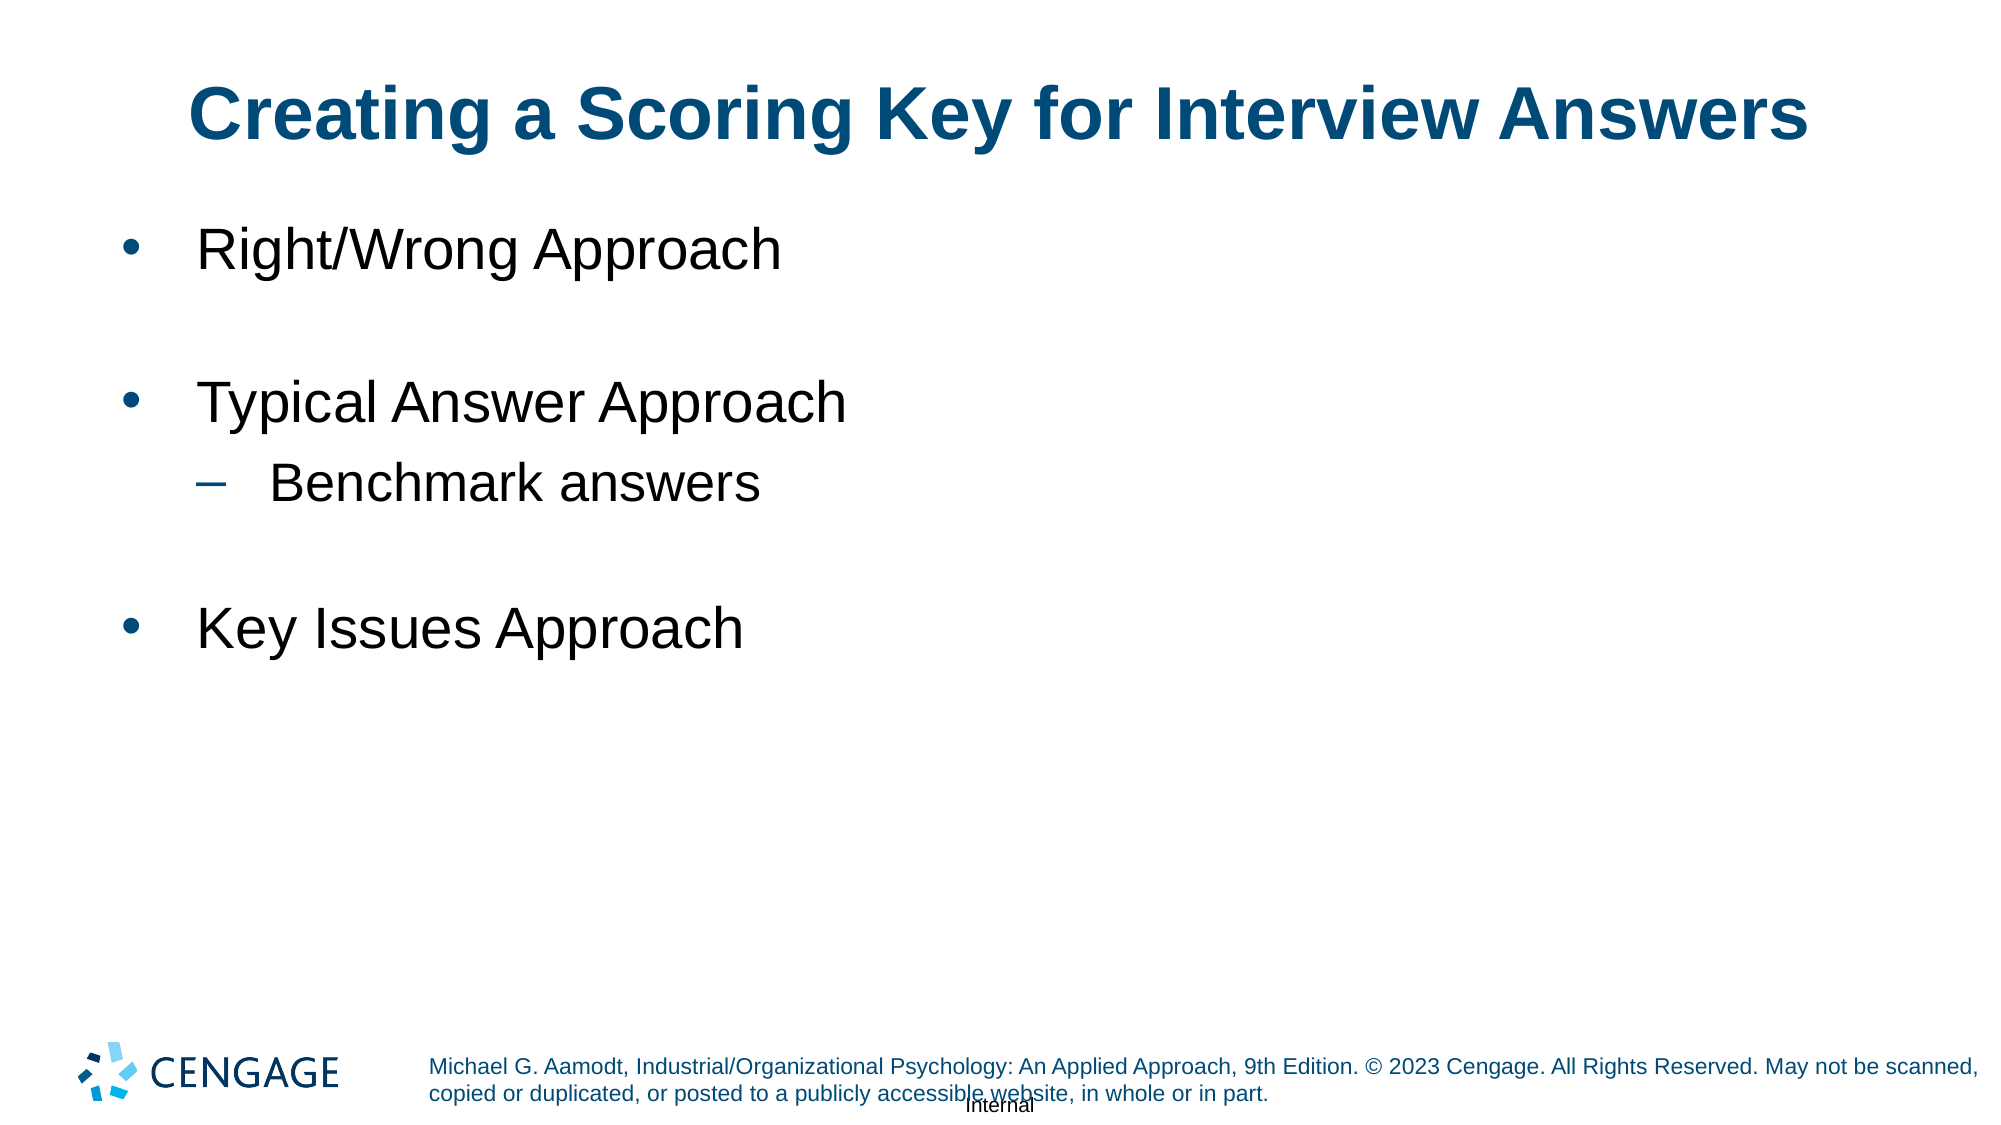

# Creating a Scoring Key for Interview Answers
Right/Wrong Approach
Typical Answer Approach
Benchmark answers
Key Issues Approach